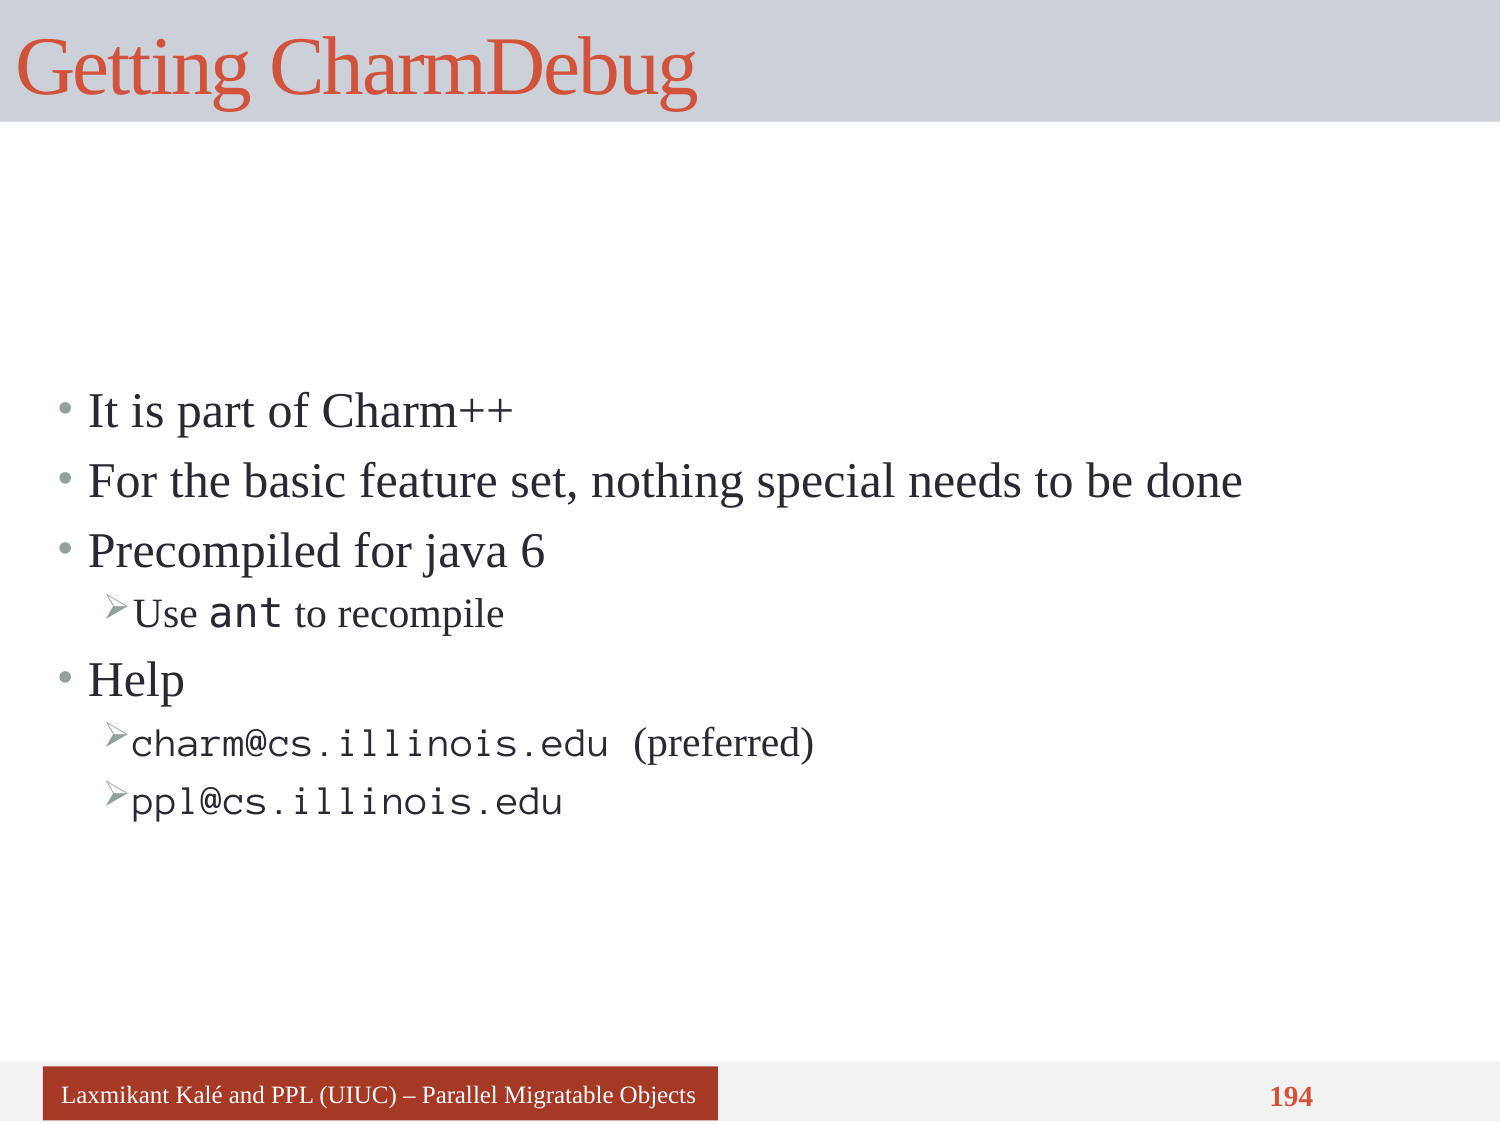

# Getting CharmDebug
It is part of Charm++
For the basic feature set, nothing special needs to be done
Precompiled for java 6
Use ant to recompile
Help
charm@cs.illinois.edu (preferred)
ppl@cs.illinois.edu
Laxmikant Kalé and PPL (UIUC) – Parallel Migratable Objects
194